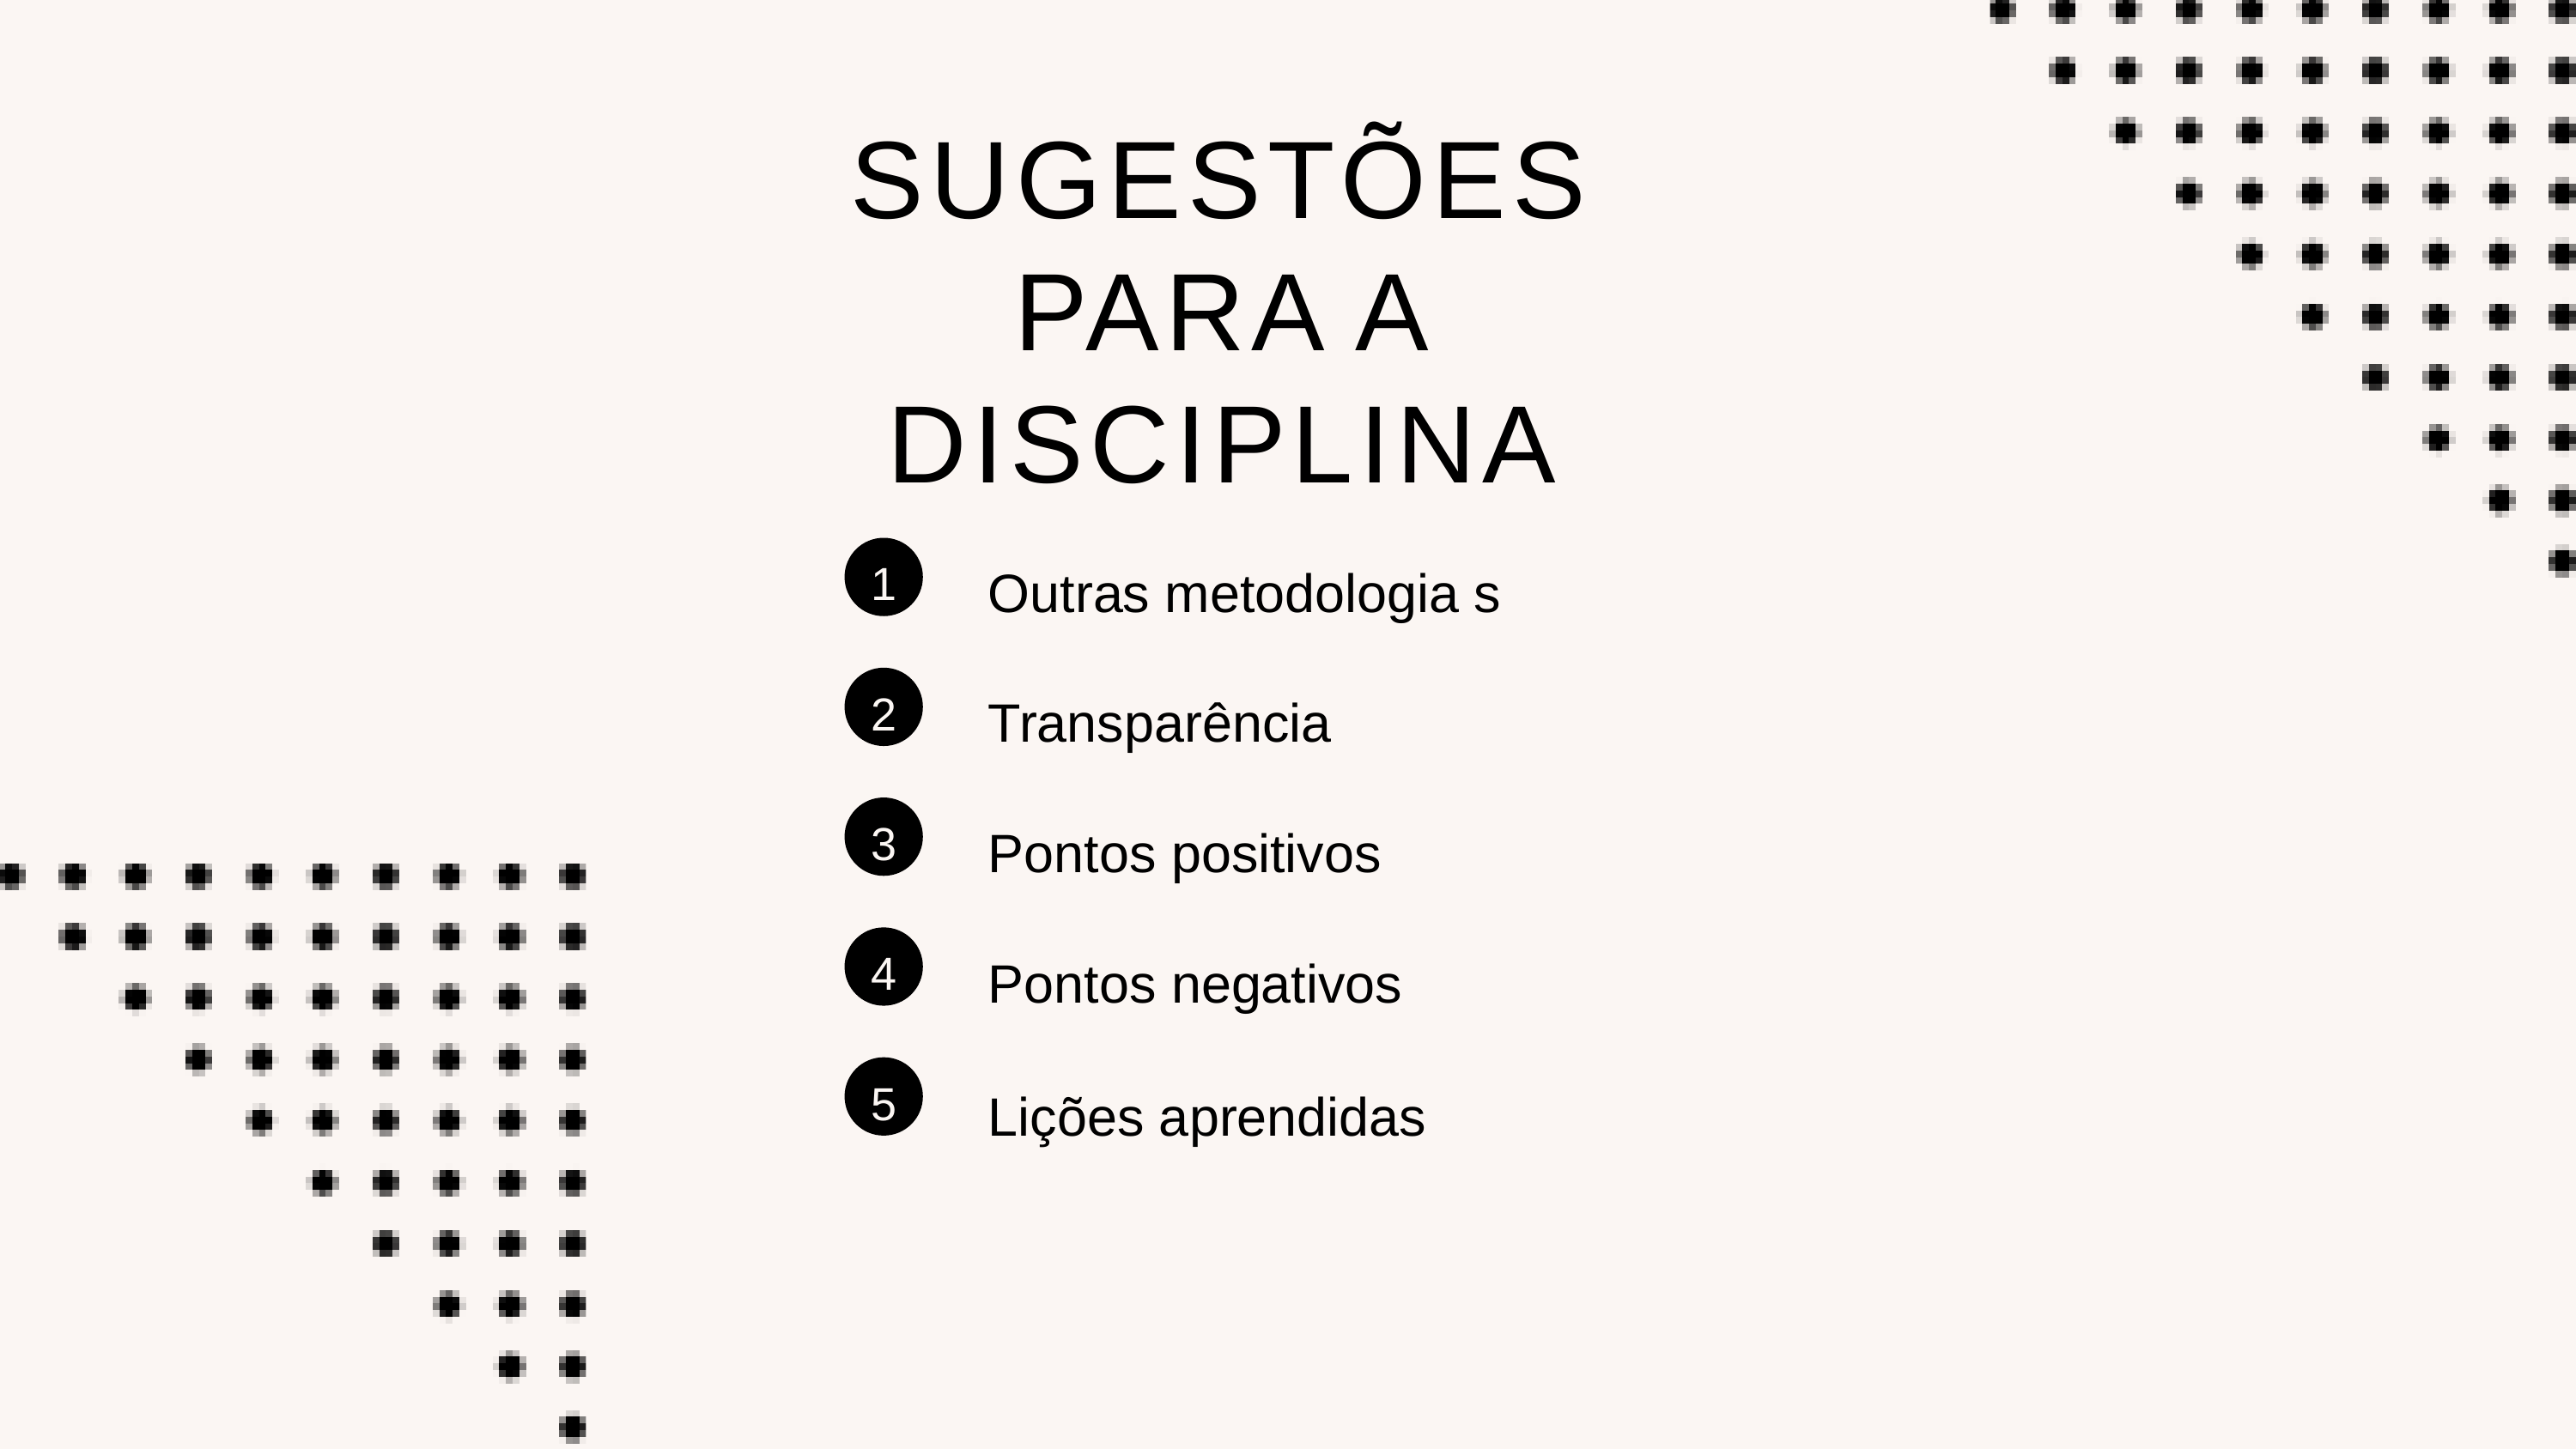

SUGESTÕES PARA A DISCIPLINA
Outras metodologia s
1

Transparência
2

Pontos positivos
3

Pontos negativos
4

Lições aprendidas
5